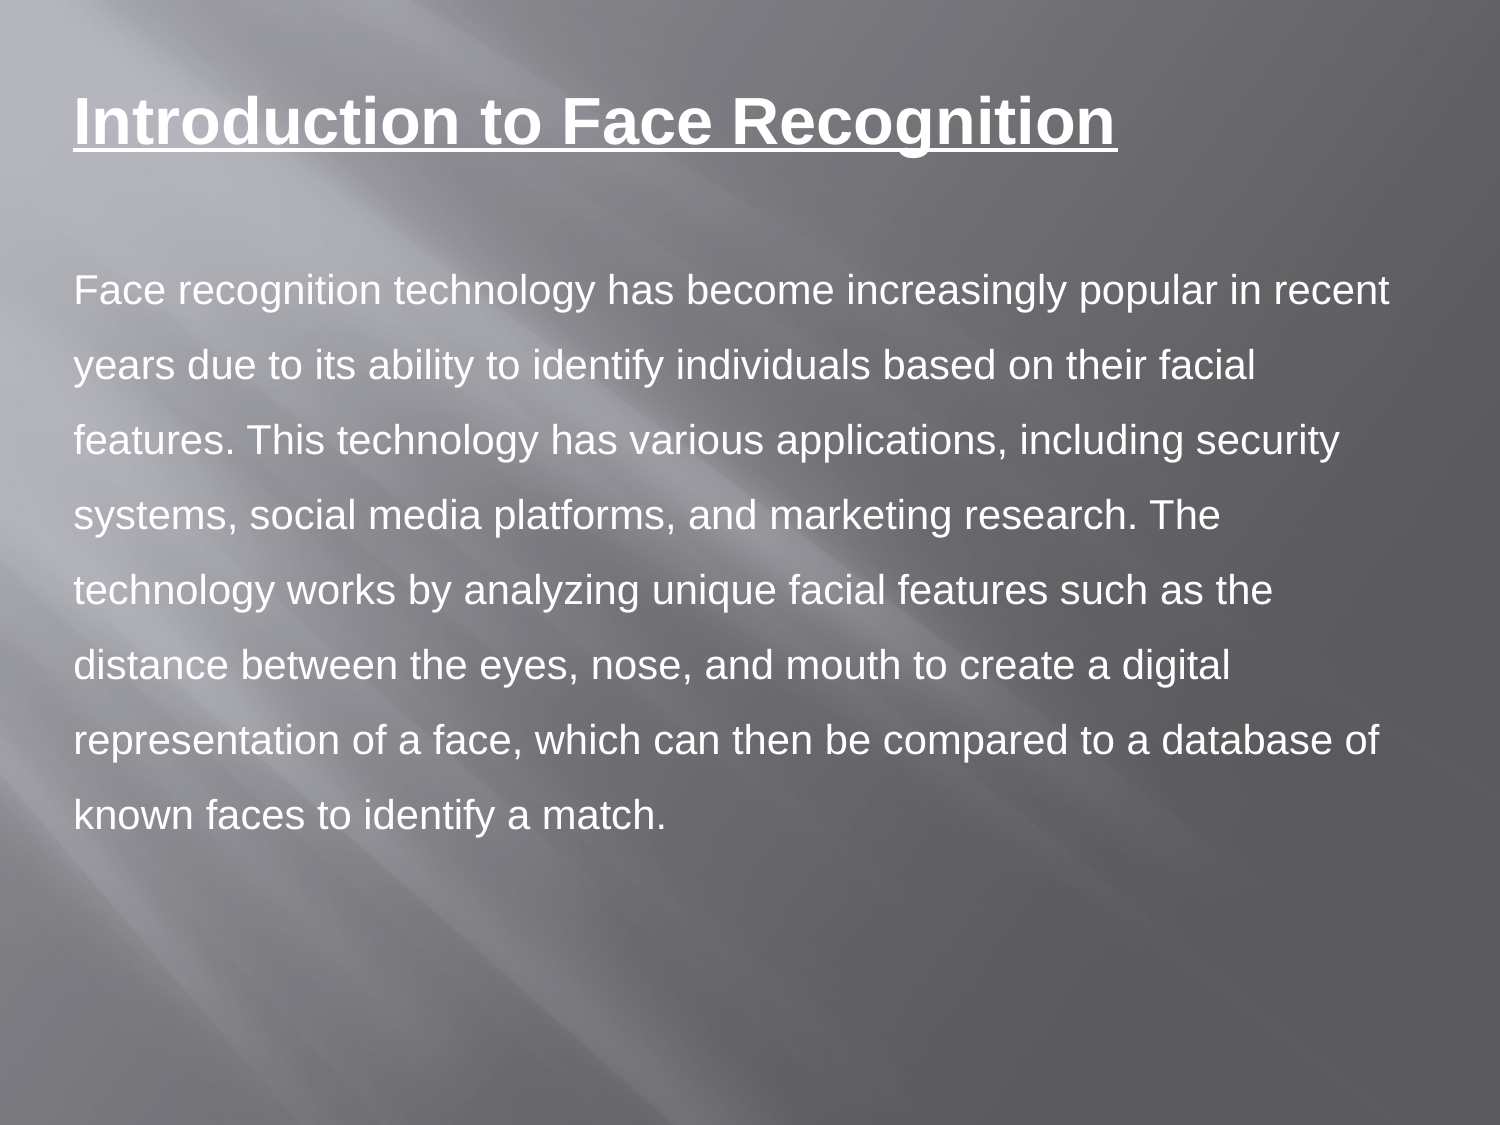

Introduction to Face Recognition

Face recognition technology has become increasingly popular in recent years due to its ability to identify individuals based on their facial features. This technology has various applications, including security systems, social media platforms, and marketing research. The technology works by analyzing unique facial features such as the distance between the eyes, nose, and mouth to create a digital representation of a face, which can then be compared to a database of known faces to identify a match.